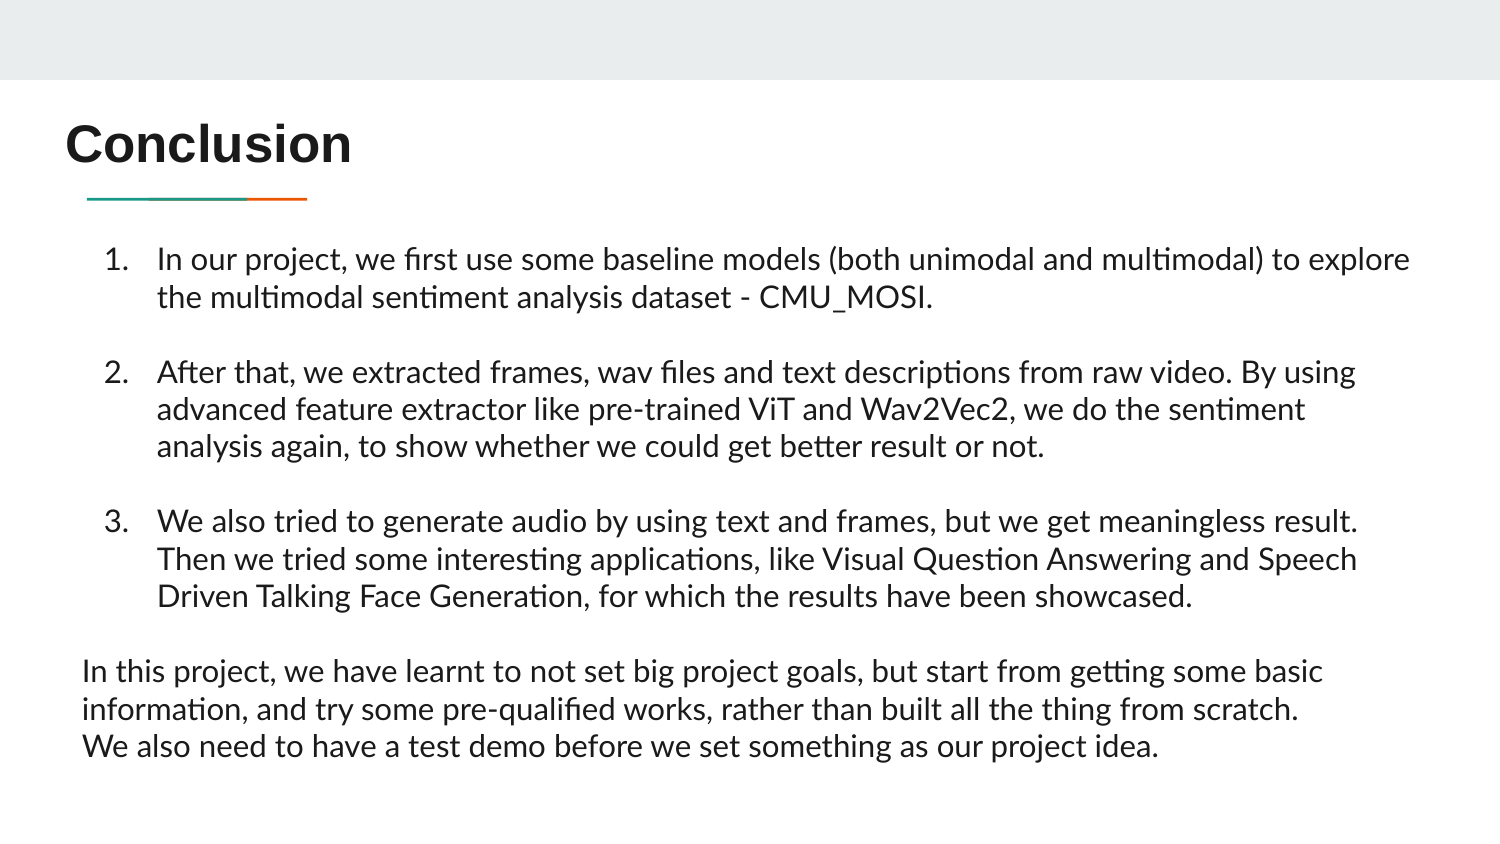

# Conclusion
In our project, we first use some baseline models (both unimodal and multimodal) to explore the multimodal sentiment analysis dataset - CMU_MOSI.

After that, we extracted frames, wav files and text descriptions from raw video. By using advanced feature extractor like pre-trained ViT and Wav2Vec2, we do the sentiment analysis again, to show whether we could get better result or not.

We also tried to generate audio by using text and frames, but we get meaningless result. Then we tried some interesting applications, like Visual Question Answering and Speech Driven Talking Face Generation, for which the results have been showcased.

In this project, we have learnt to not set big project goals, but start from getting some basic information, and try some pre-qualified works, rather than built all the thing from scratch.
We also need to have a test demo before we set something as our project idea.